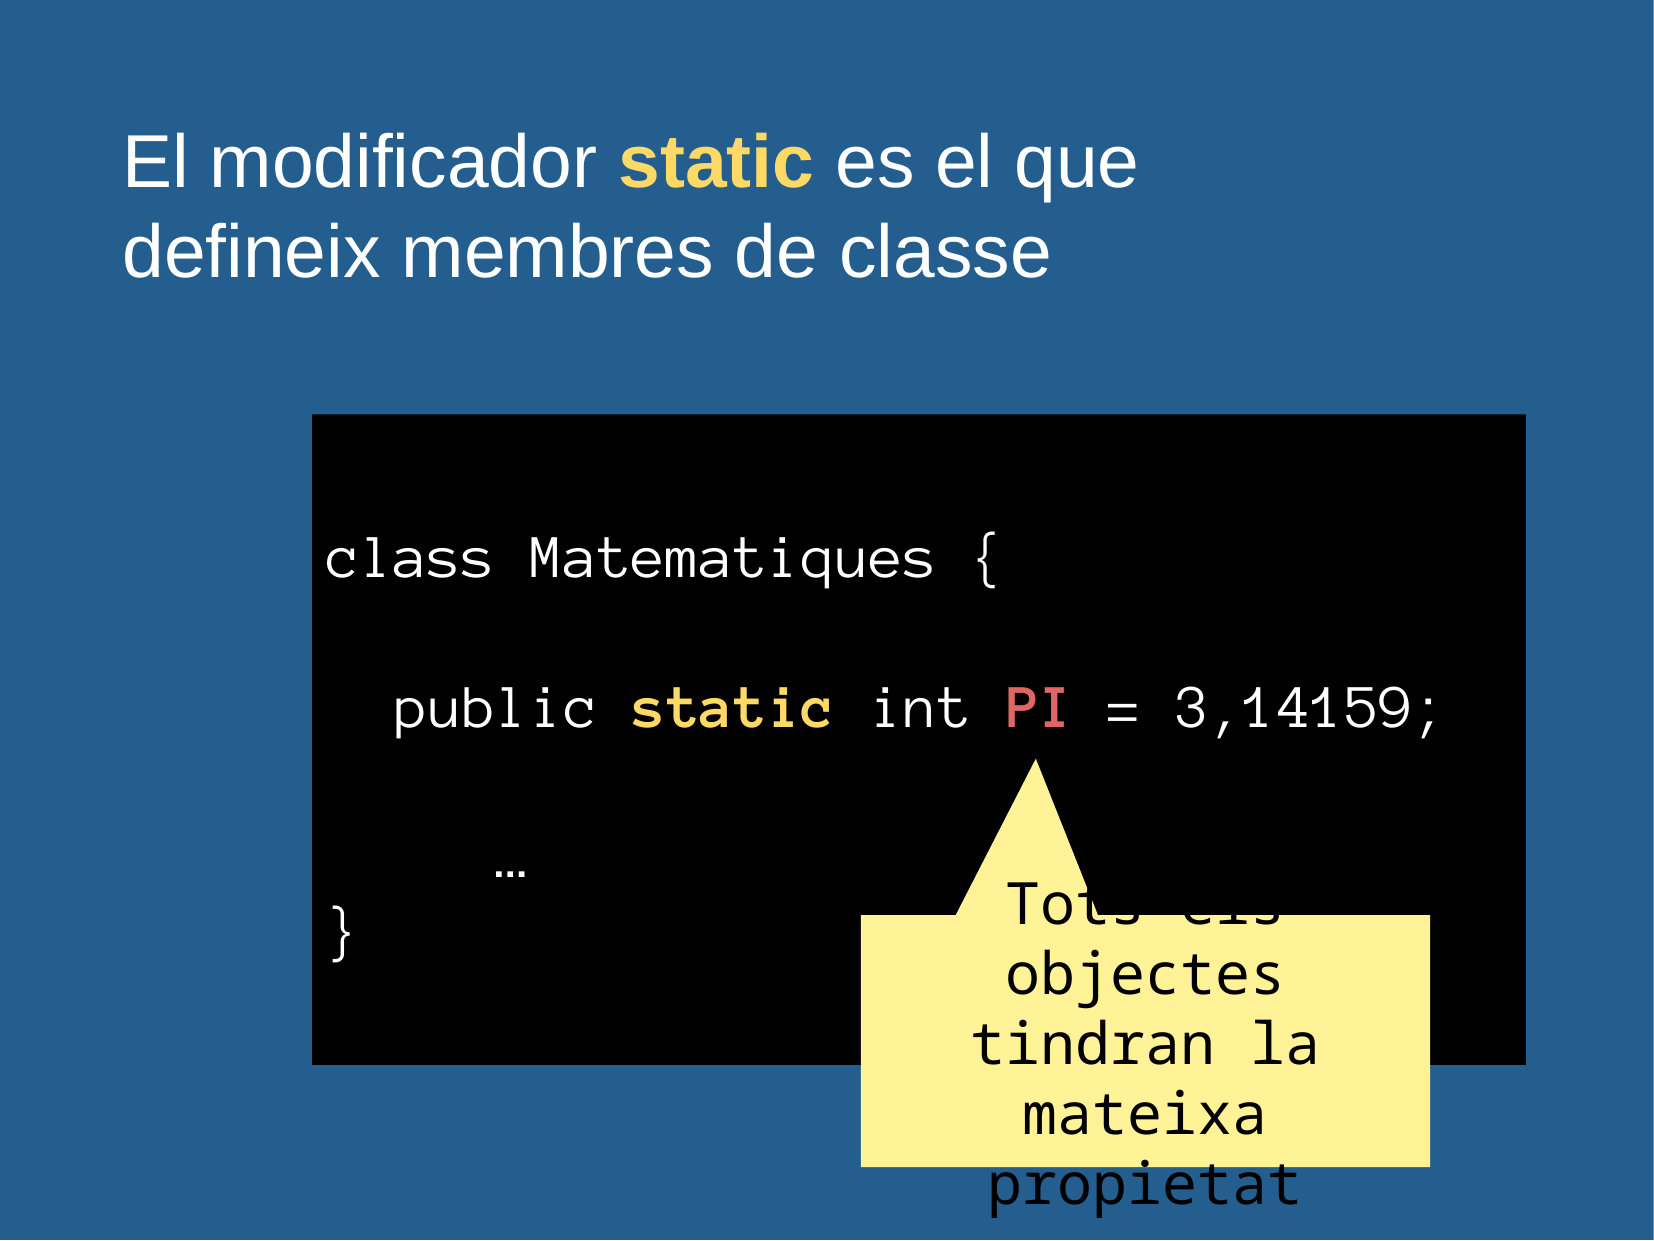

El modificador static es el que defineix membres de classe
class Matematiques {

  public static int PI = 3,14159;

     …
}

Tots els objectes tindran la mateixa propietat